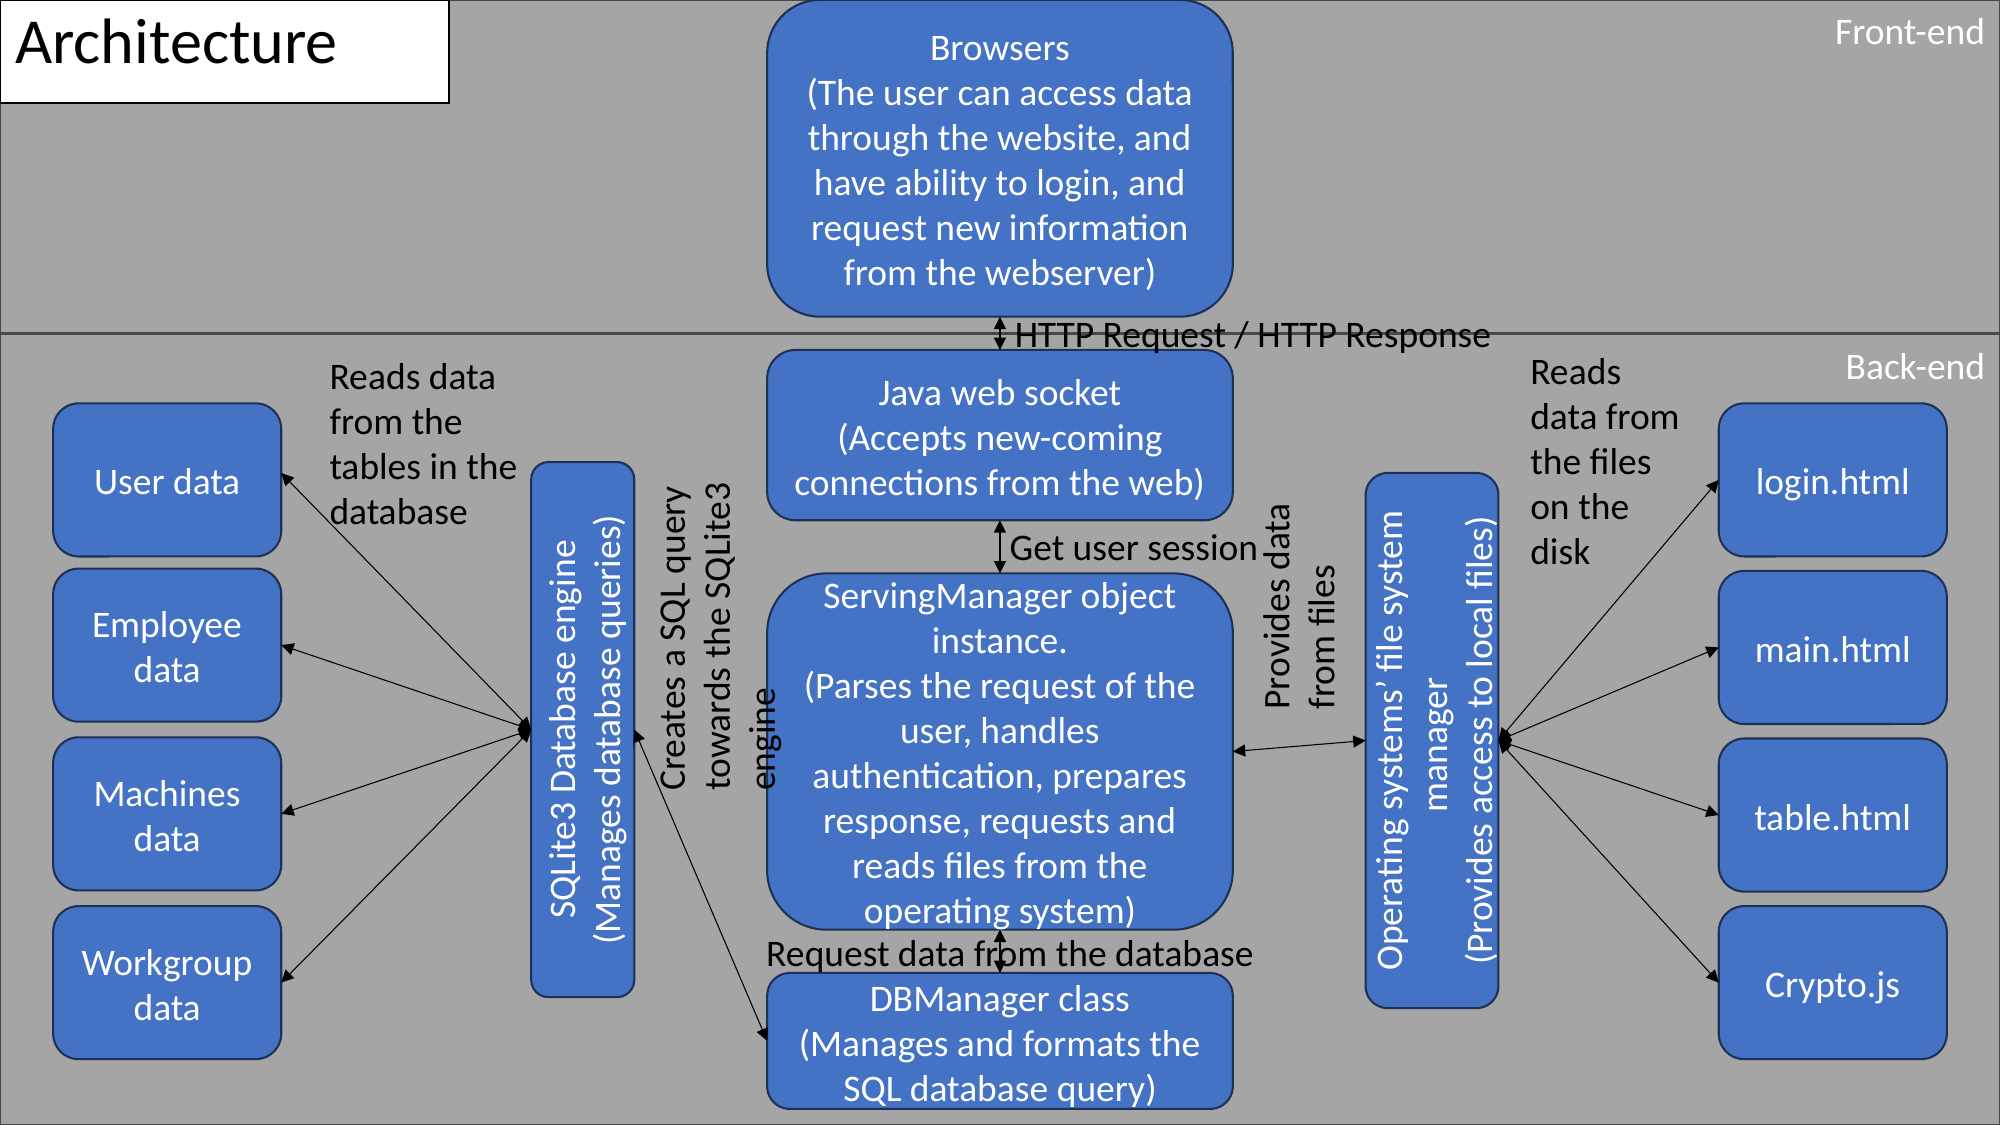

# Architecture
Front-end
Browsers
(The user can access data through the website, and have ability to login, and request new information from the webserver)
HTTP Request / HTTP Response
Back-end
Reads data from the files on the disk
Reads data from the tables in the database
Java web socket
(Accepts new-coming connections from the web)
Creates a SQL query towards the SQLite3 engine
User data
login.html
Provides data from files
SQLite3 Database engine
(Manages database queries)
Operating systems’ file system manager
(Provides access to local files)
Get user session
Employee data
main.html
ServingManager object instance.
(Parses the request of the user, handles authentication, prepares response, requests and reads files from the operating system)
Machines data
table.html
Workgroup data
Crypto.js
Request data from the database
DBManager class
(Manages and formats the SQL database query)